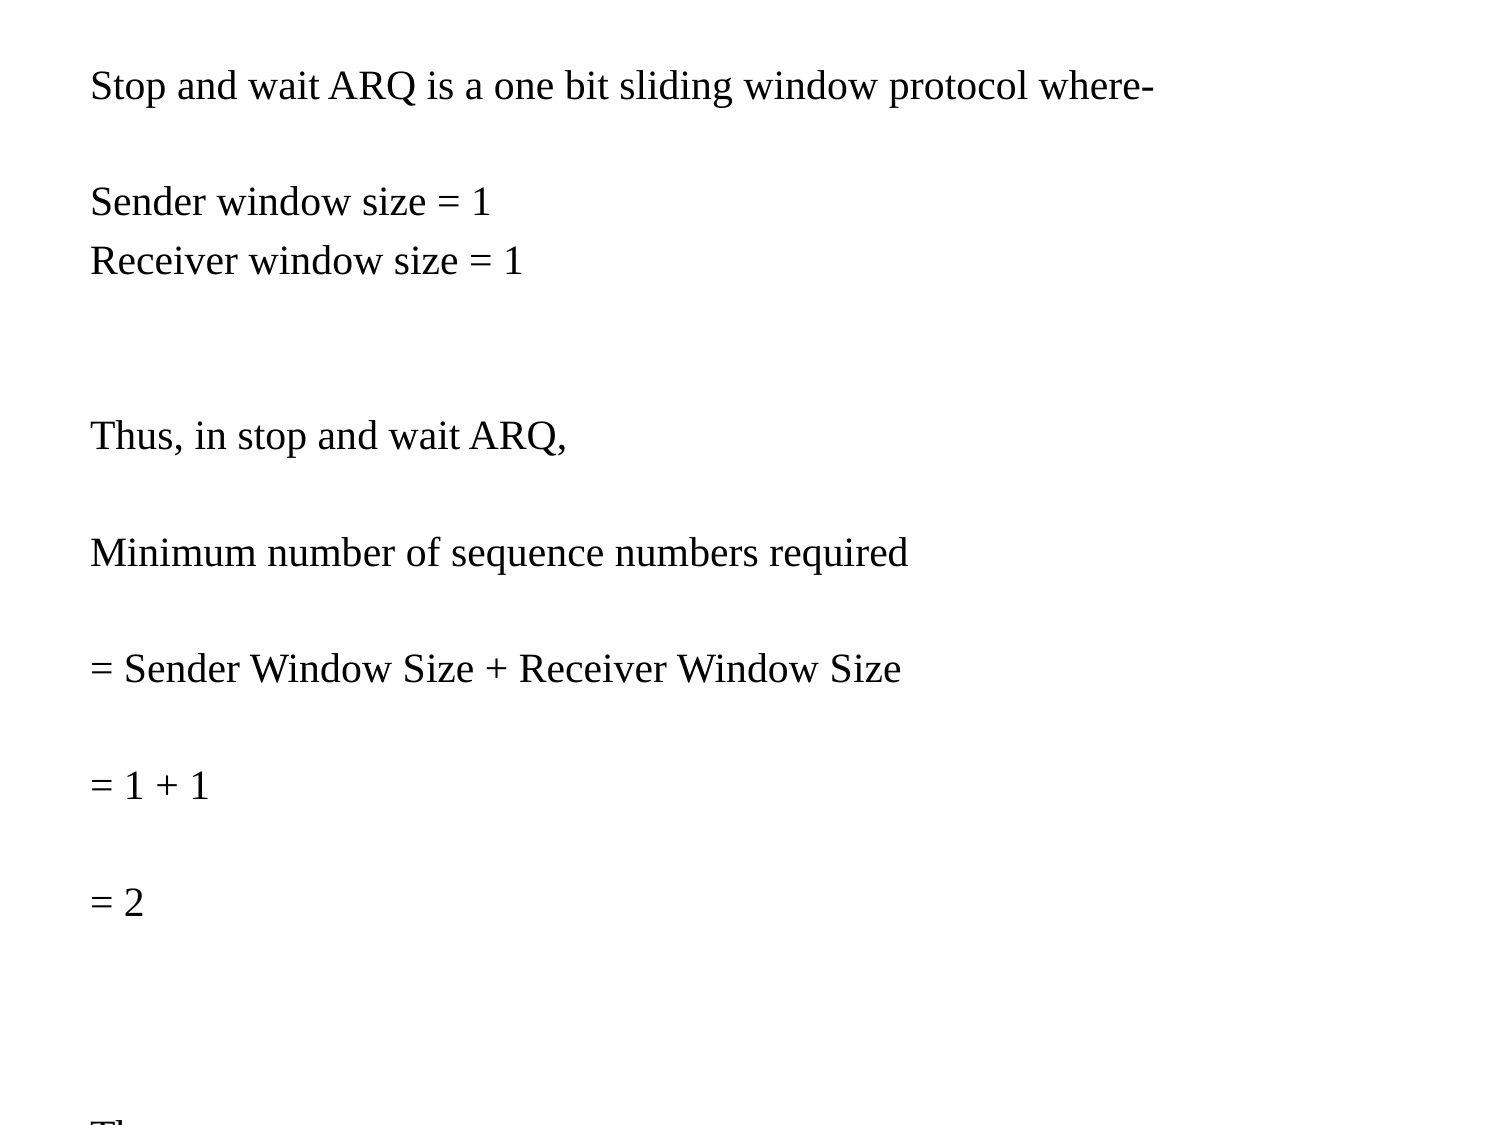

Stop and wait ARQ is a one bit sliding window protocol where-

Sender window size = 1
Receiver window size = 1

Thus, in stop and wait ARQ,

Minimum number of sequence numbers required

= Sender Window Size + Receiver Window Size

= 1 + 1

= 2

Thus,

Minimum number of sequence numbers required in Stop and Wait ARQ = 2.
The two sequence numbers used are 0 and 1.